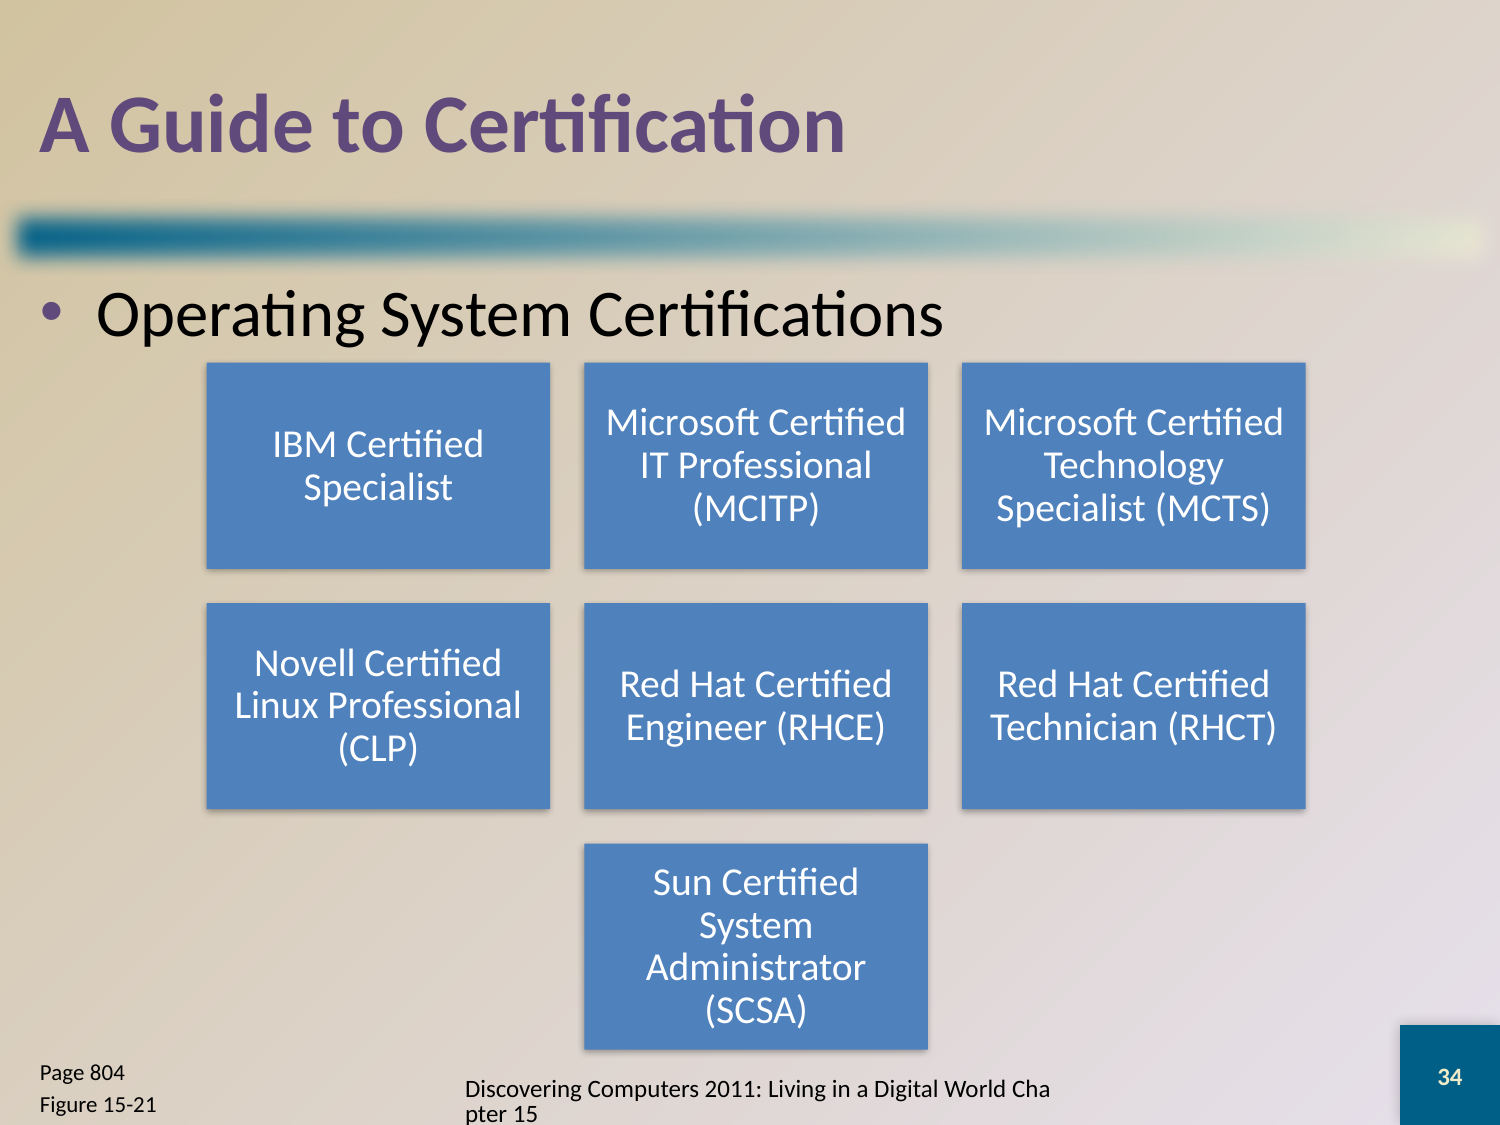

# A Guide to Certification
Operating System Certifications
IBM Certified Specialist
Microsoft Certified IT Professional (MCITP)
Microsoft Certified Technology Specialist (MCTS)
Novell Certified Linux Professional (CLP)
Red Hat Certified Engineer (RHCE)
Red Hat Certified Technician (RHCT)
Sun Certified System Administrator (SCSA)
34
Page 804
Figure 15-21
Discovering Computers 2011: Living in a Digital World Chapter 15